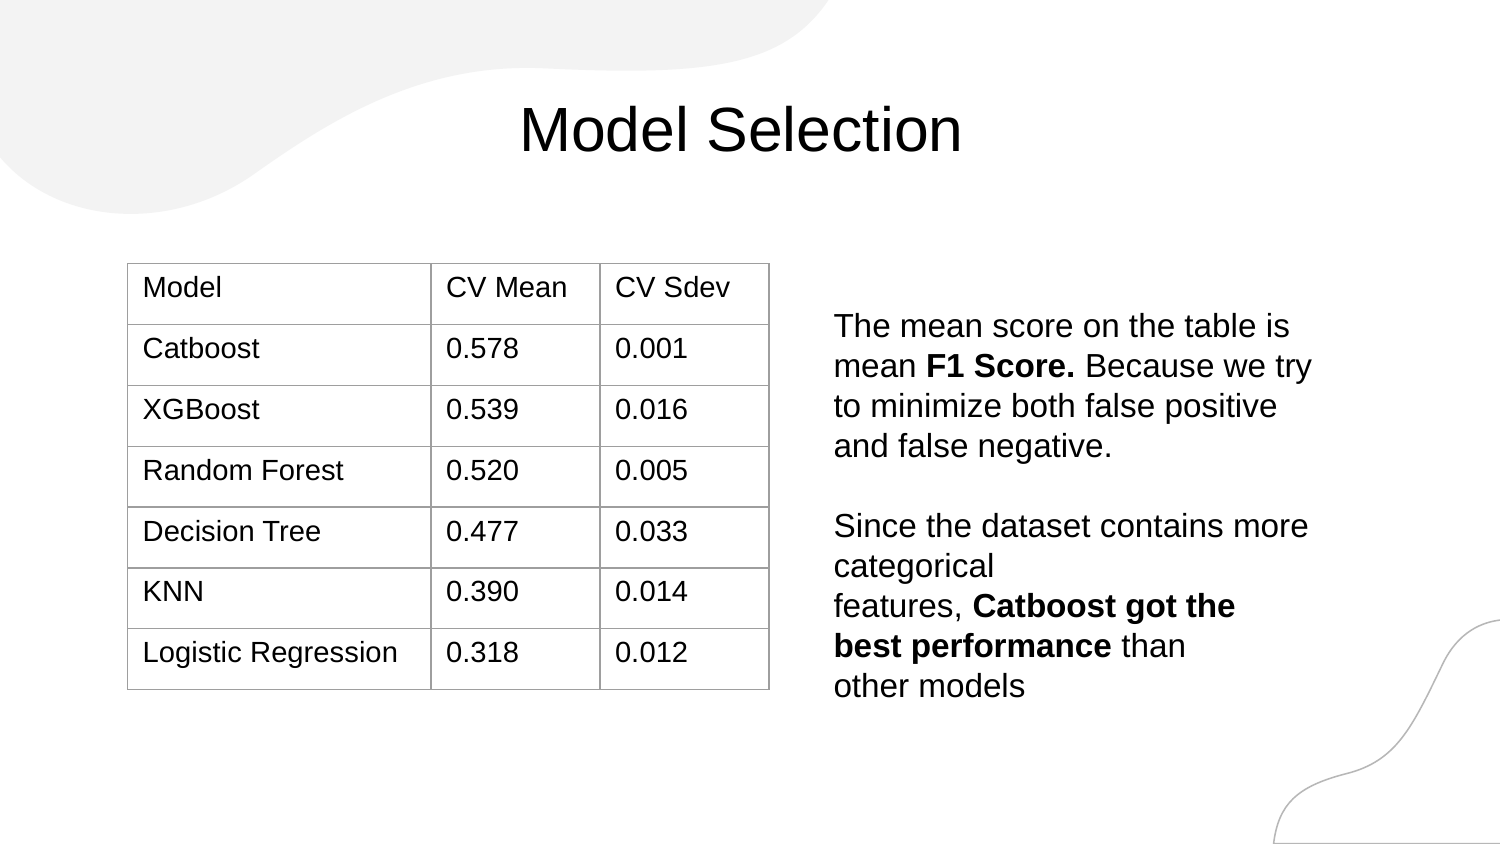

# Model Selection
| Model | CV Mean | CV Sdev |
| --- | --- | --- |
| Catboost | 0.578 | 0.001 |
| XGBoost | 0.539 | 0.016 |
| Random Forest | 0.520 | 0.005 |
| Decision Tree | 0.477 | 0.033 |
| KNN | 0.390 | 0.014 |
| Logistic Regression | 0.318 | 0.012 |
The mean score on the table is mean F1 Score. Because we try to minimize both false positive and false negative.

Since the dataset contains more categorical features, Catboost got the best performance than other models